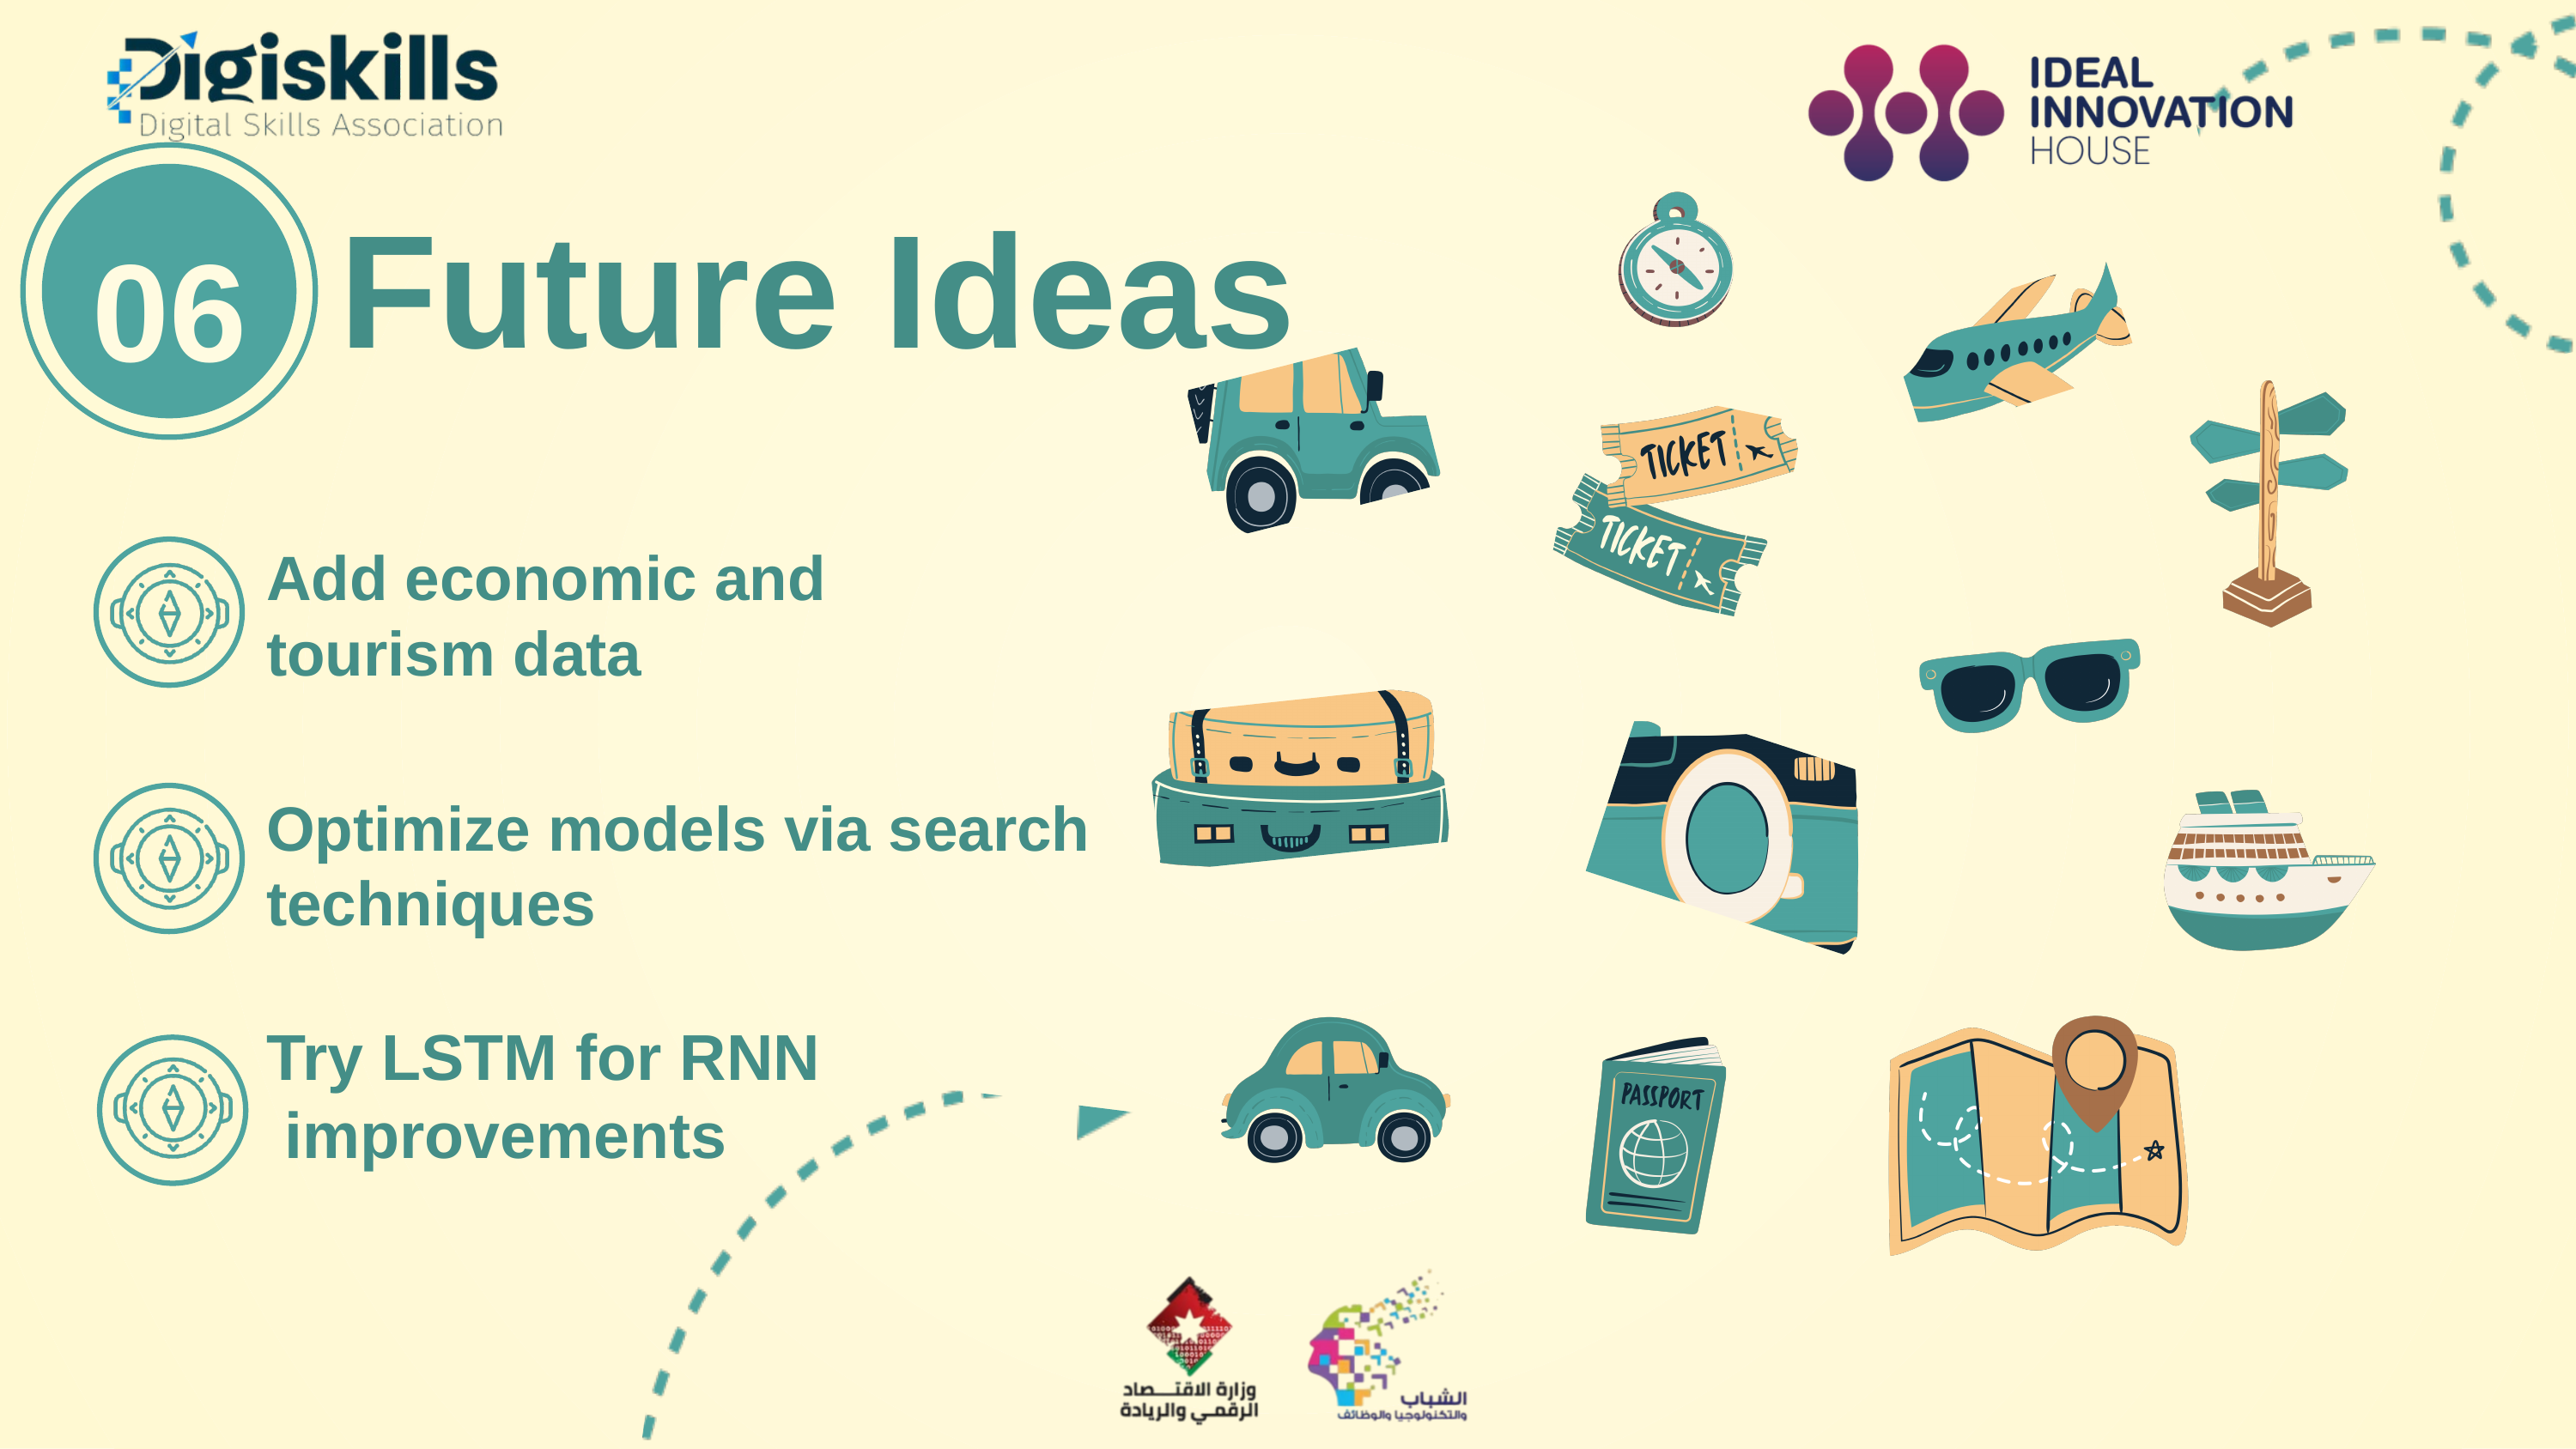

Future Ideas

06

Add economic and tourism data

Optimize models via search techniques

Try LSTM for RNN
 improvements